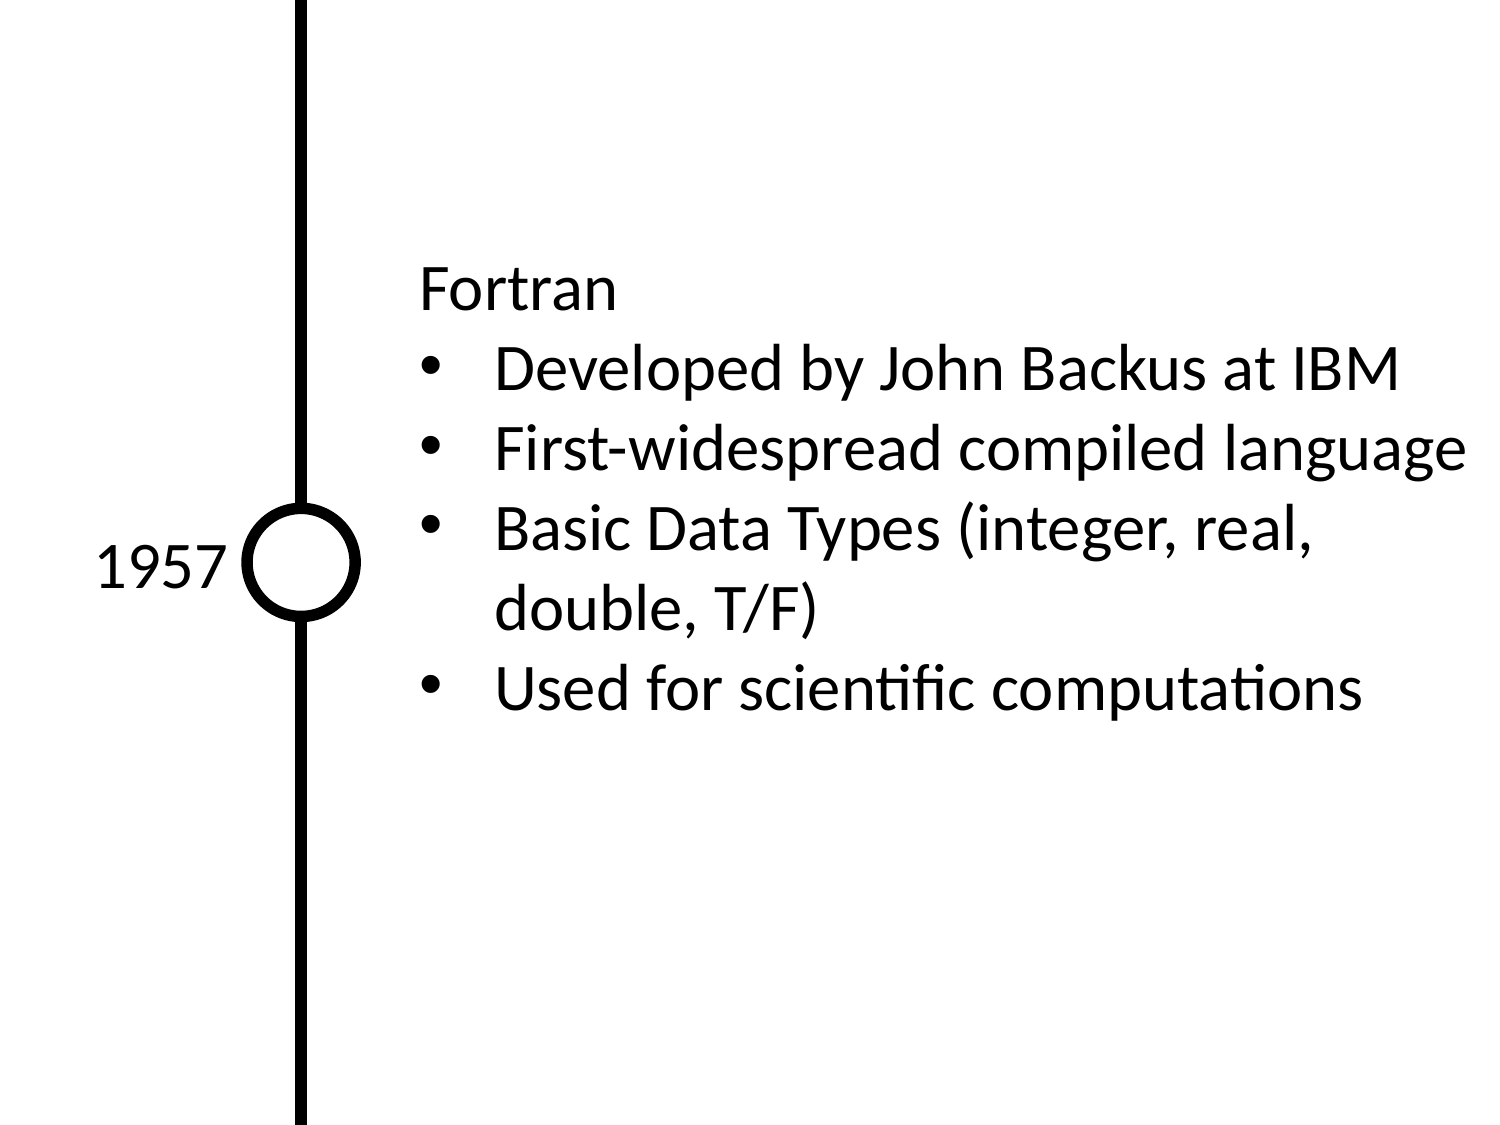

Fortran
Developed by John Backus at IBM
First-widespread compiled language
Basic Data Types (integer, real, double, T/F)
Used for scientific computations

1957